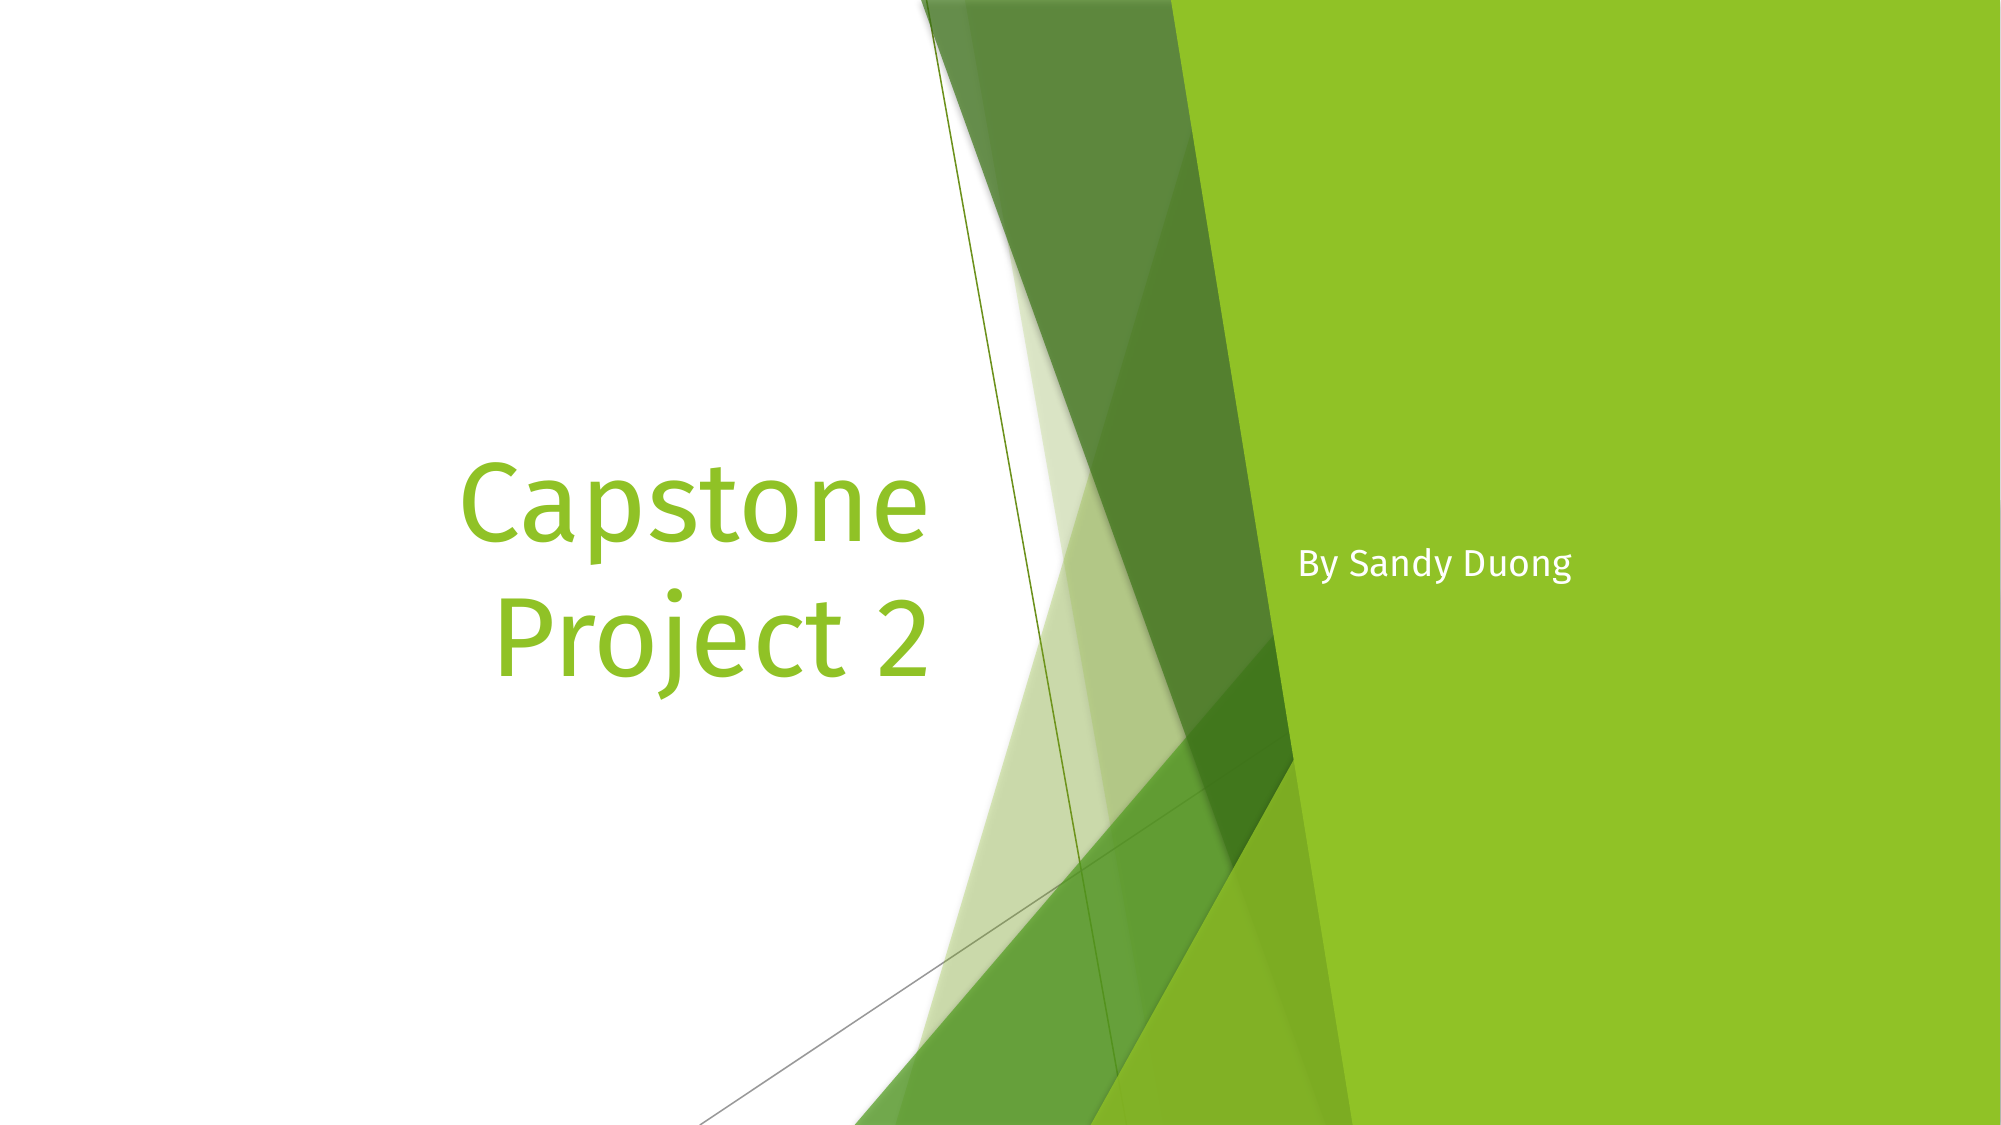

# Capstone Project 2
By Sandy Duong